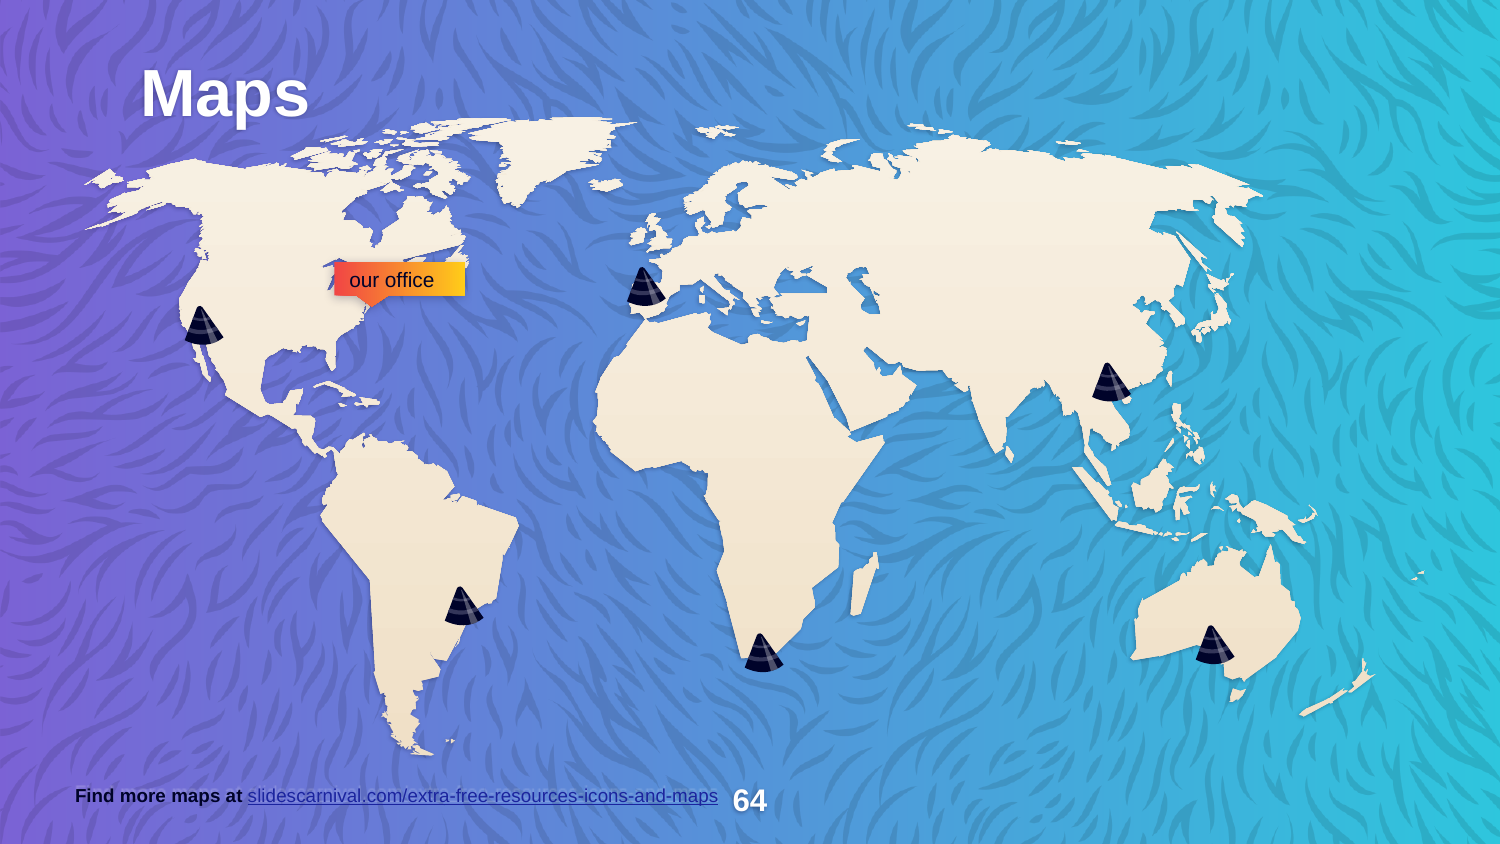

# Maps

our office

64
Find more maps at slidescarnival.com/extra-free-resources-icons-and-maps